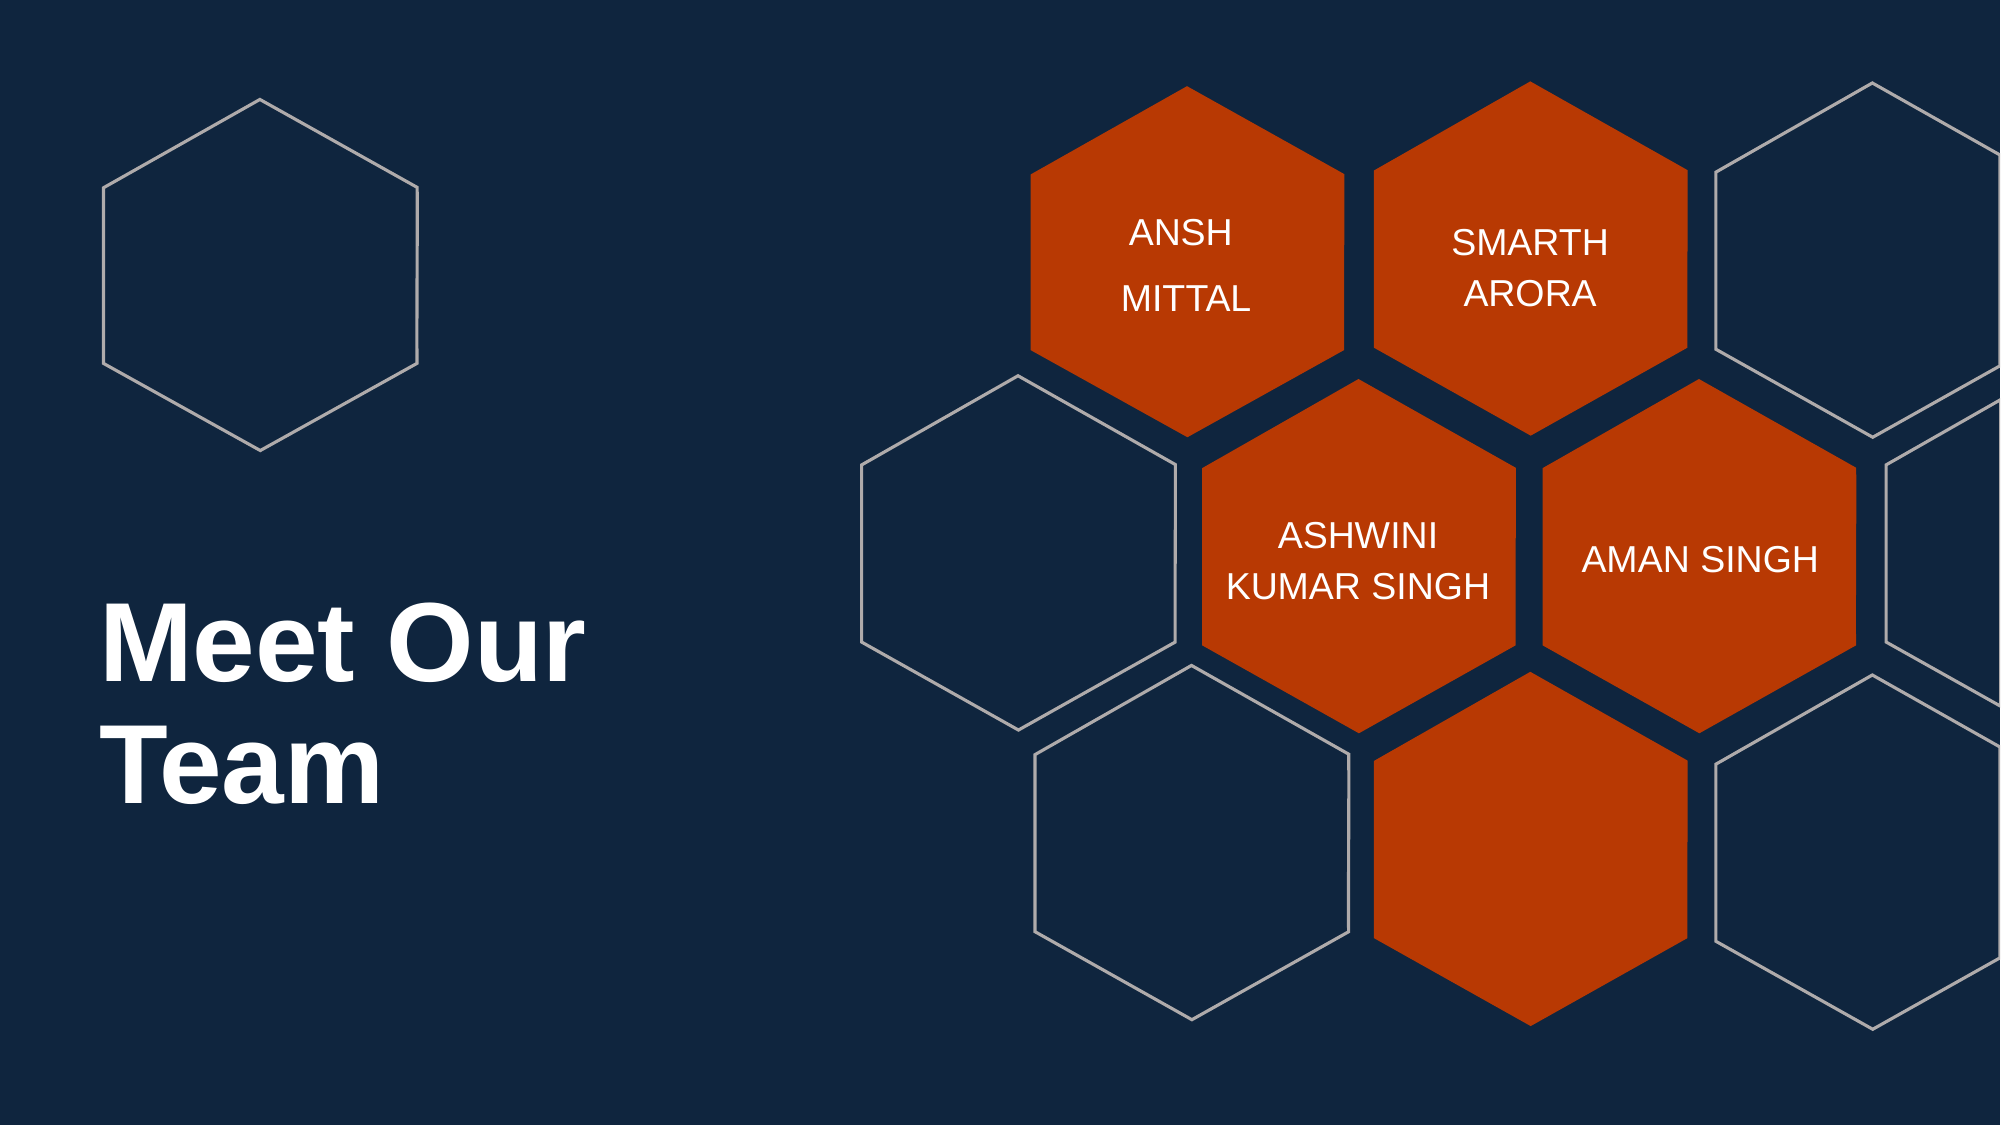

ANSH
MITTAL
SMARTH ARORA
AMAN SINGH
ASHWINI KUMAR SINGH
# Meet Our Team